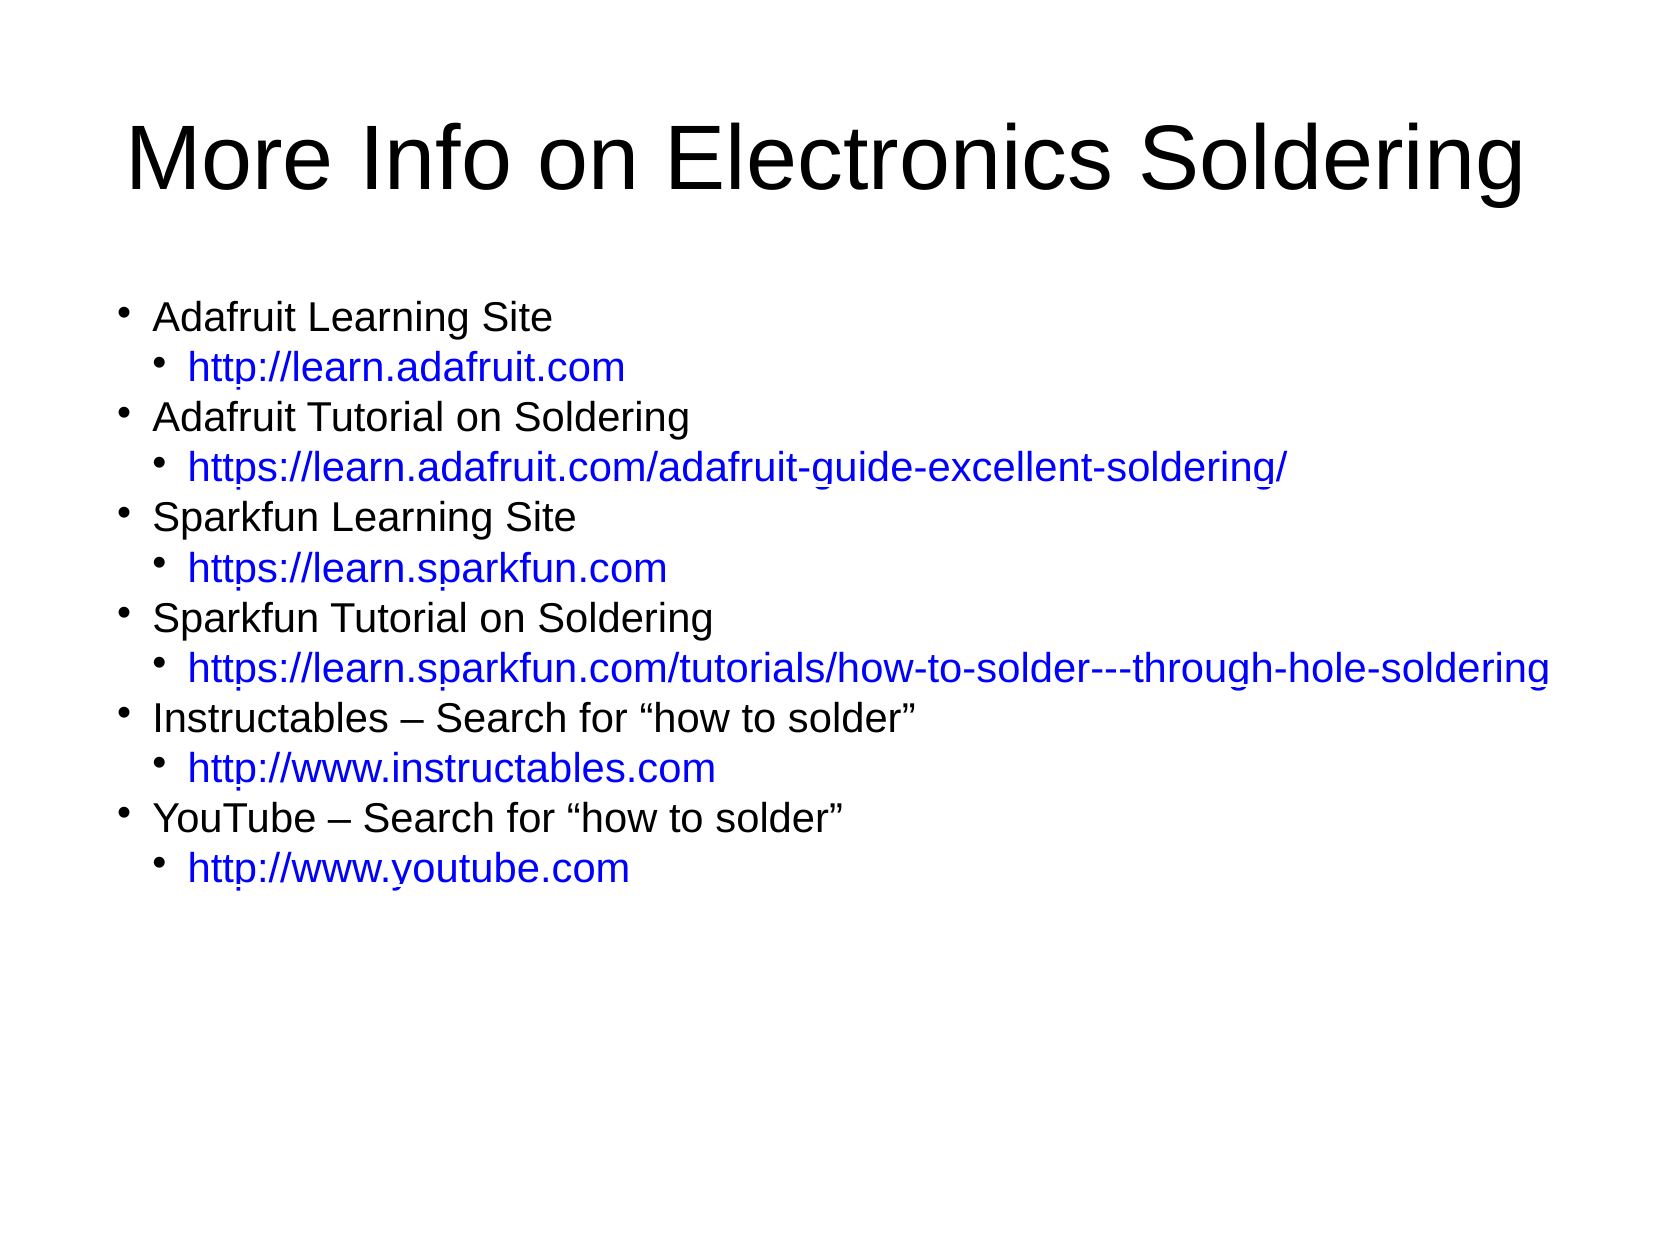

More Info on Electronics Soldering
Adafruit Learning Site
http://learn.adafruit.com
Adafruit Tutorial on Soldering
https://learn.adafruit.com/adafruit-guide-excellent-soldering/
Sparkfun Learning Site
https://learn.sparkfun.com
Sparkfun Tutorial on Soldering
https://learn.sparkfun.com/tutorials/how-to-solder---through-hole-soldering
Instructables – Search for “how to solder”
http://www.instructables.com
YouTube – Search for “how to solder”
http://www.youtube.com